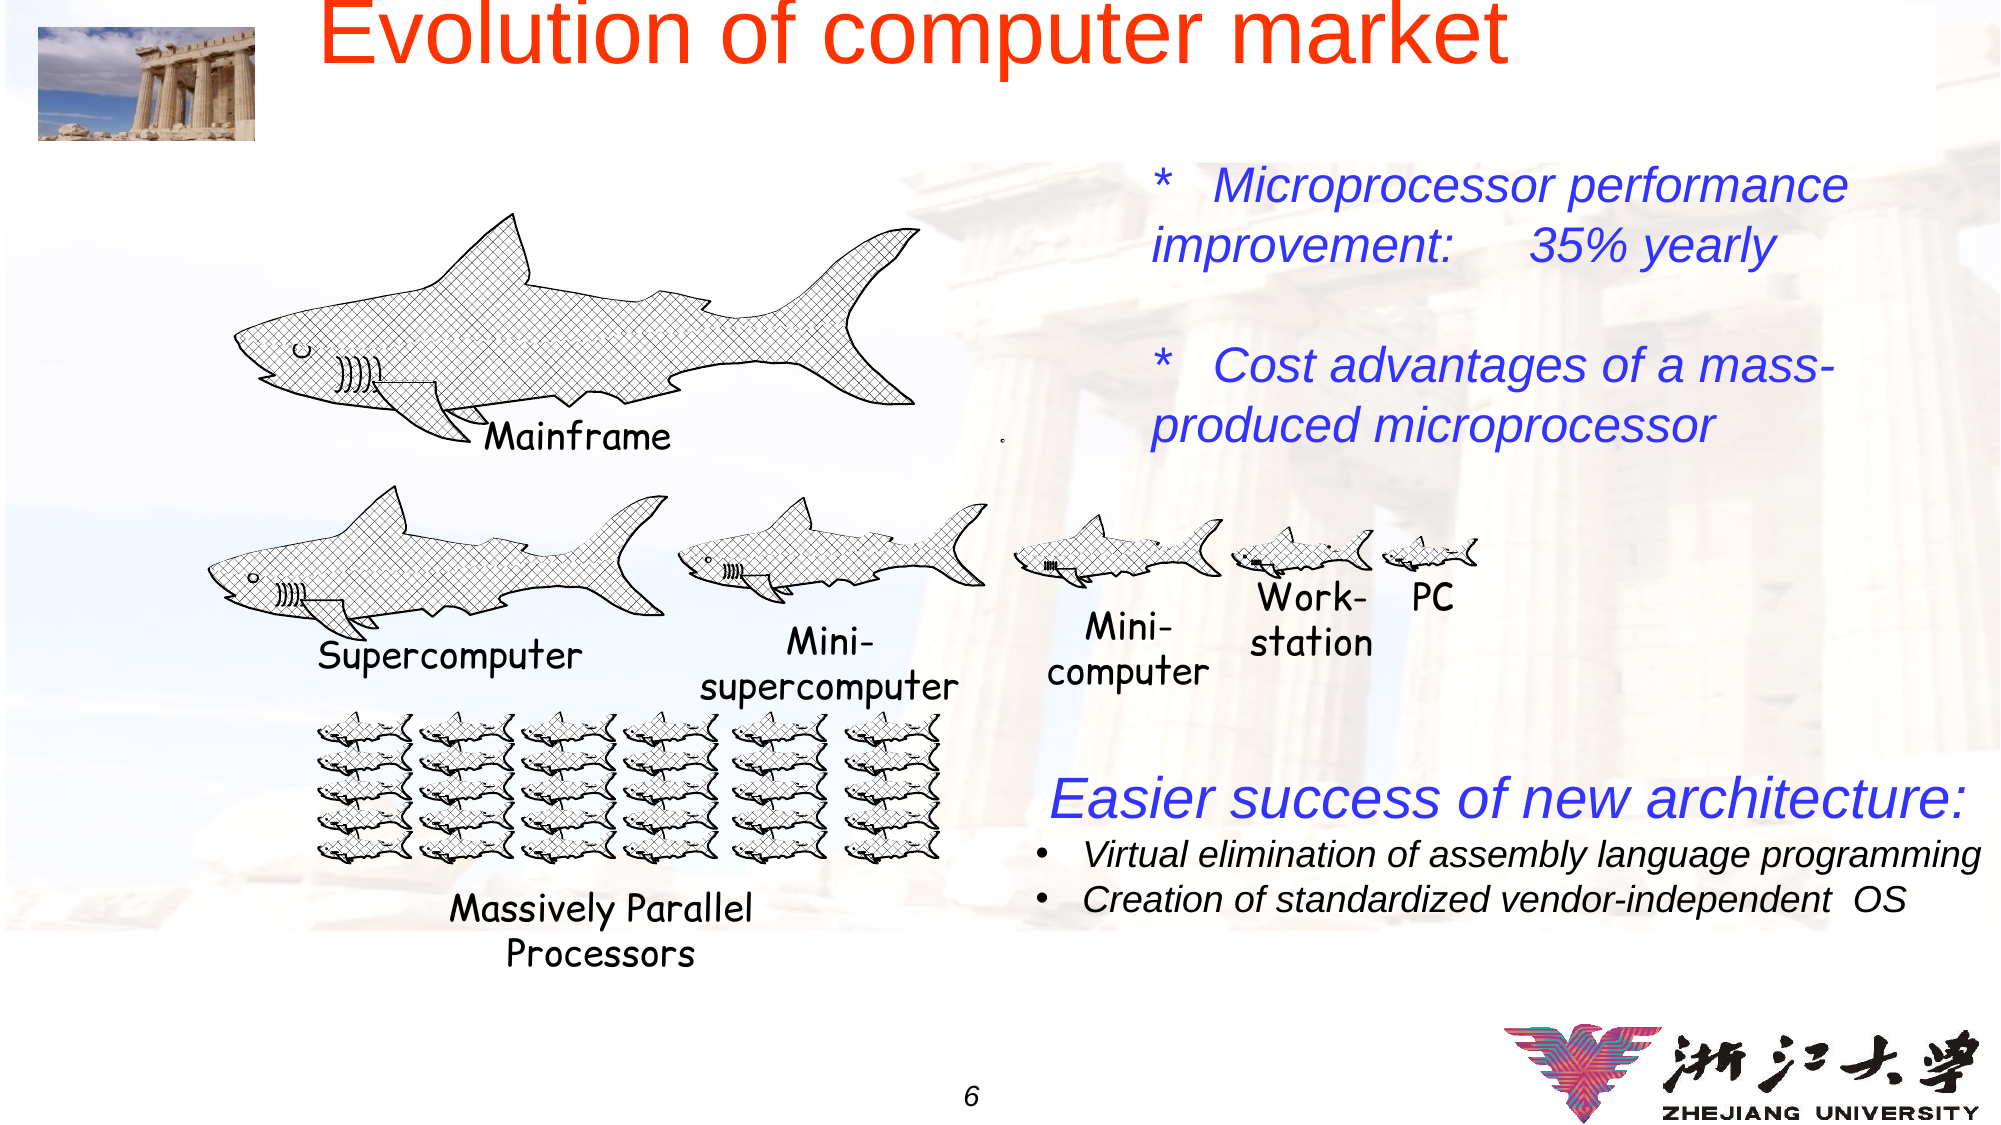

# 1988 Computer Food Chain
iEvolution of computer marketeomputer
*   Microprocessor performance improvement:　35% yearly

*   Cost advantages of a mass-produced microprocessor

Mainframe

Work-
station
PC

Mini-
computer

Mini-
supercomputer
Supercomputer

Massively Parallel Processors
Easier success of new architecture:
Virtual elimination of assembly language programming
Creation of standardized vendor-independent  OS